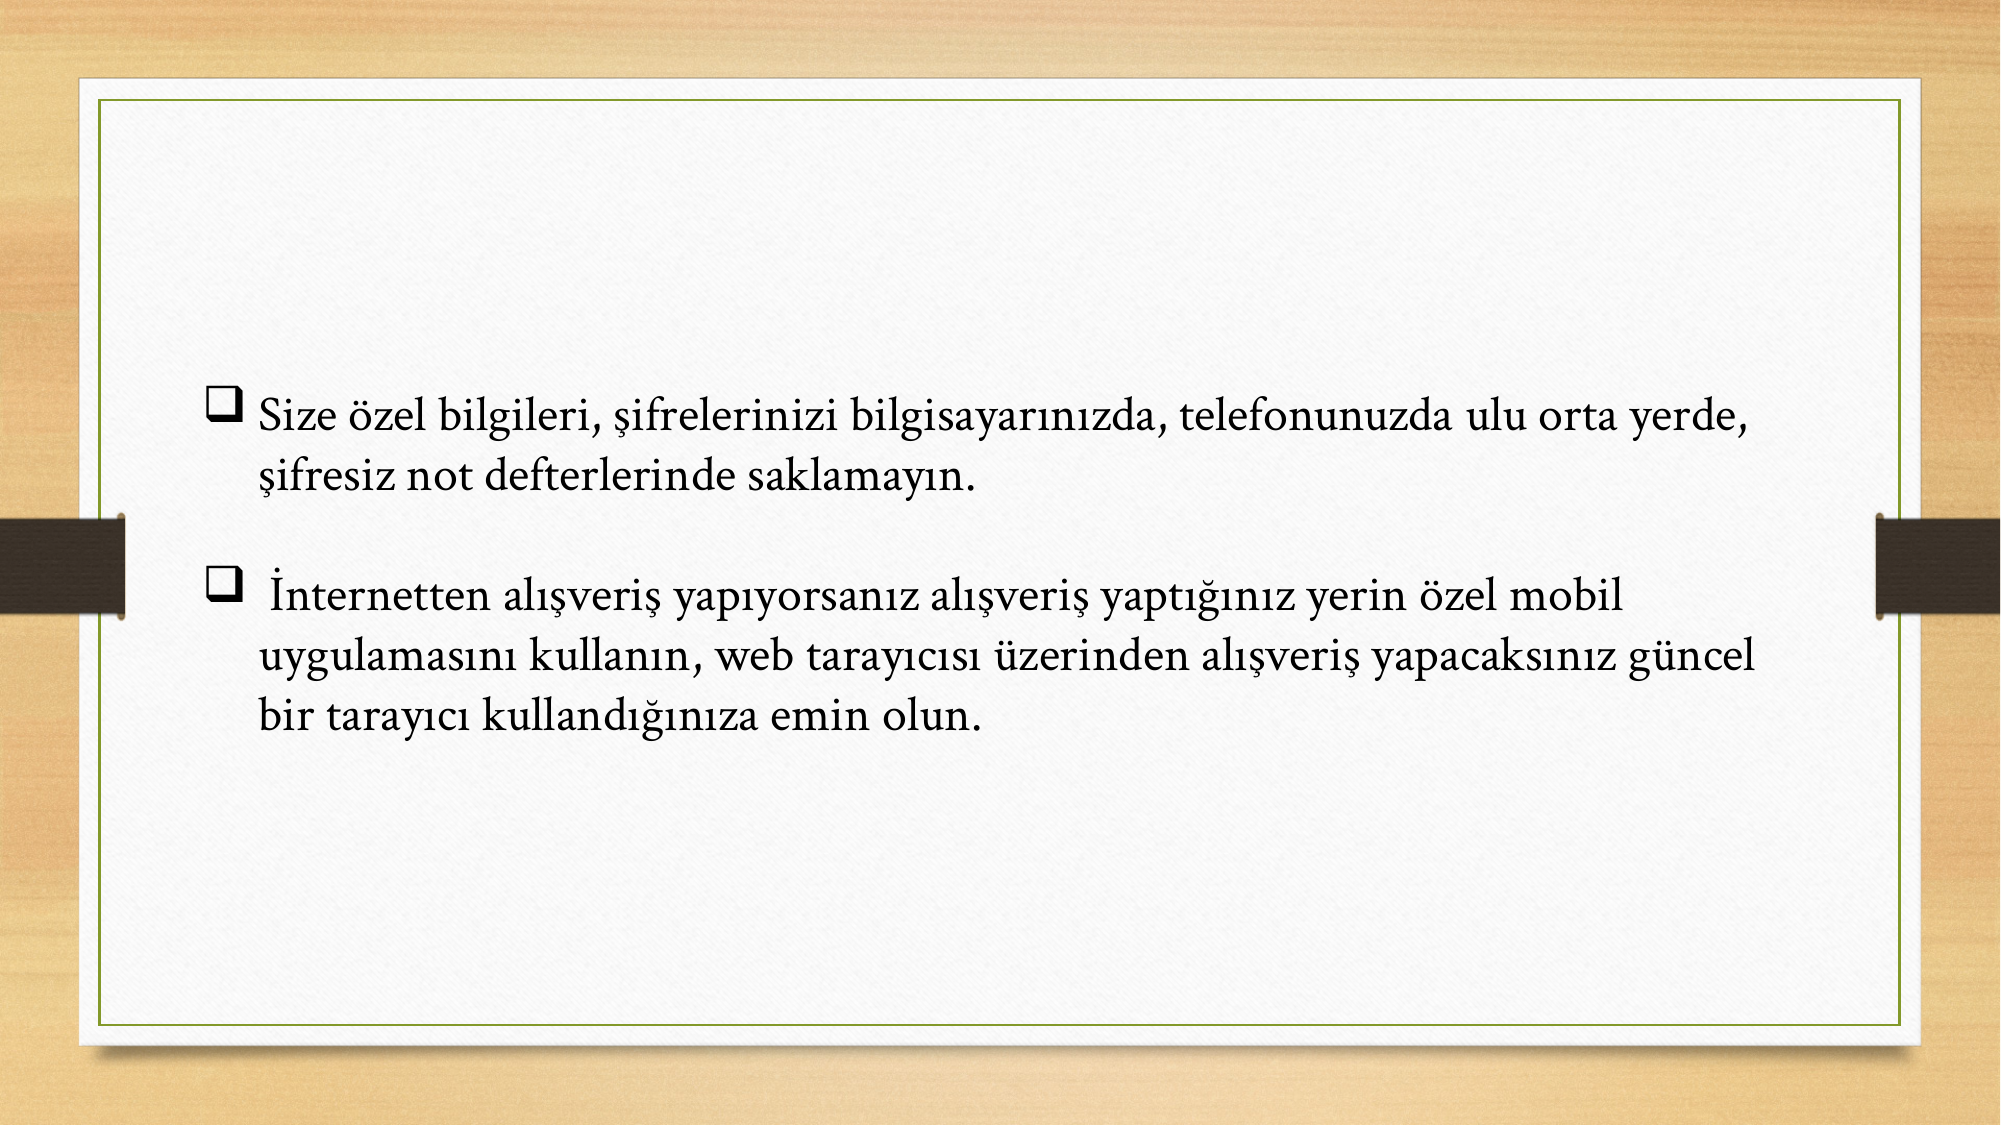

Size özel bilgileri, şifrelerinizi bilgisayarınızda, telefonunuzda ulu orta yerde, şifresiz not defterlerinde saklamayın.

 İnternetten alışveriş yapıyorsanız alışveriş yaptığınız yerin özel mobil uygulamasını kullanın, web tarayıcısı üzerinden alışveriş yapacaksınız güncel bir tarayıcı kullandığınıza emin olun.